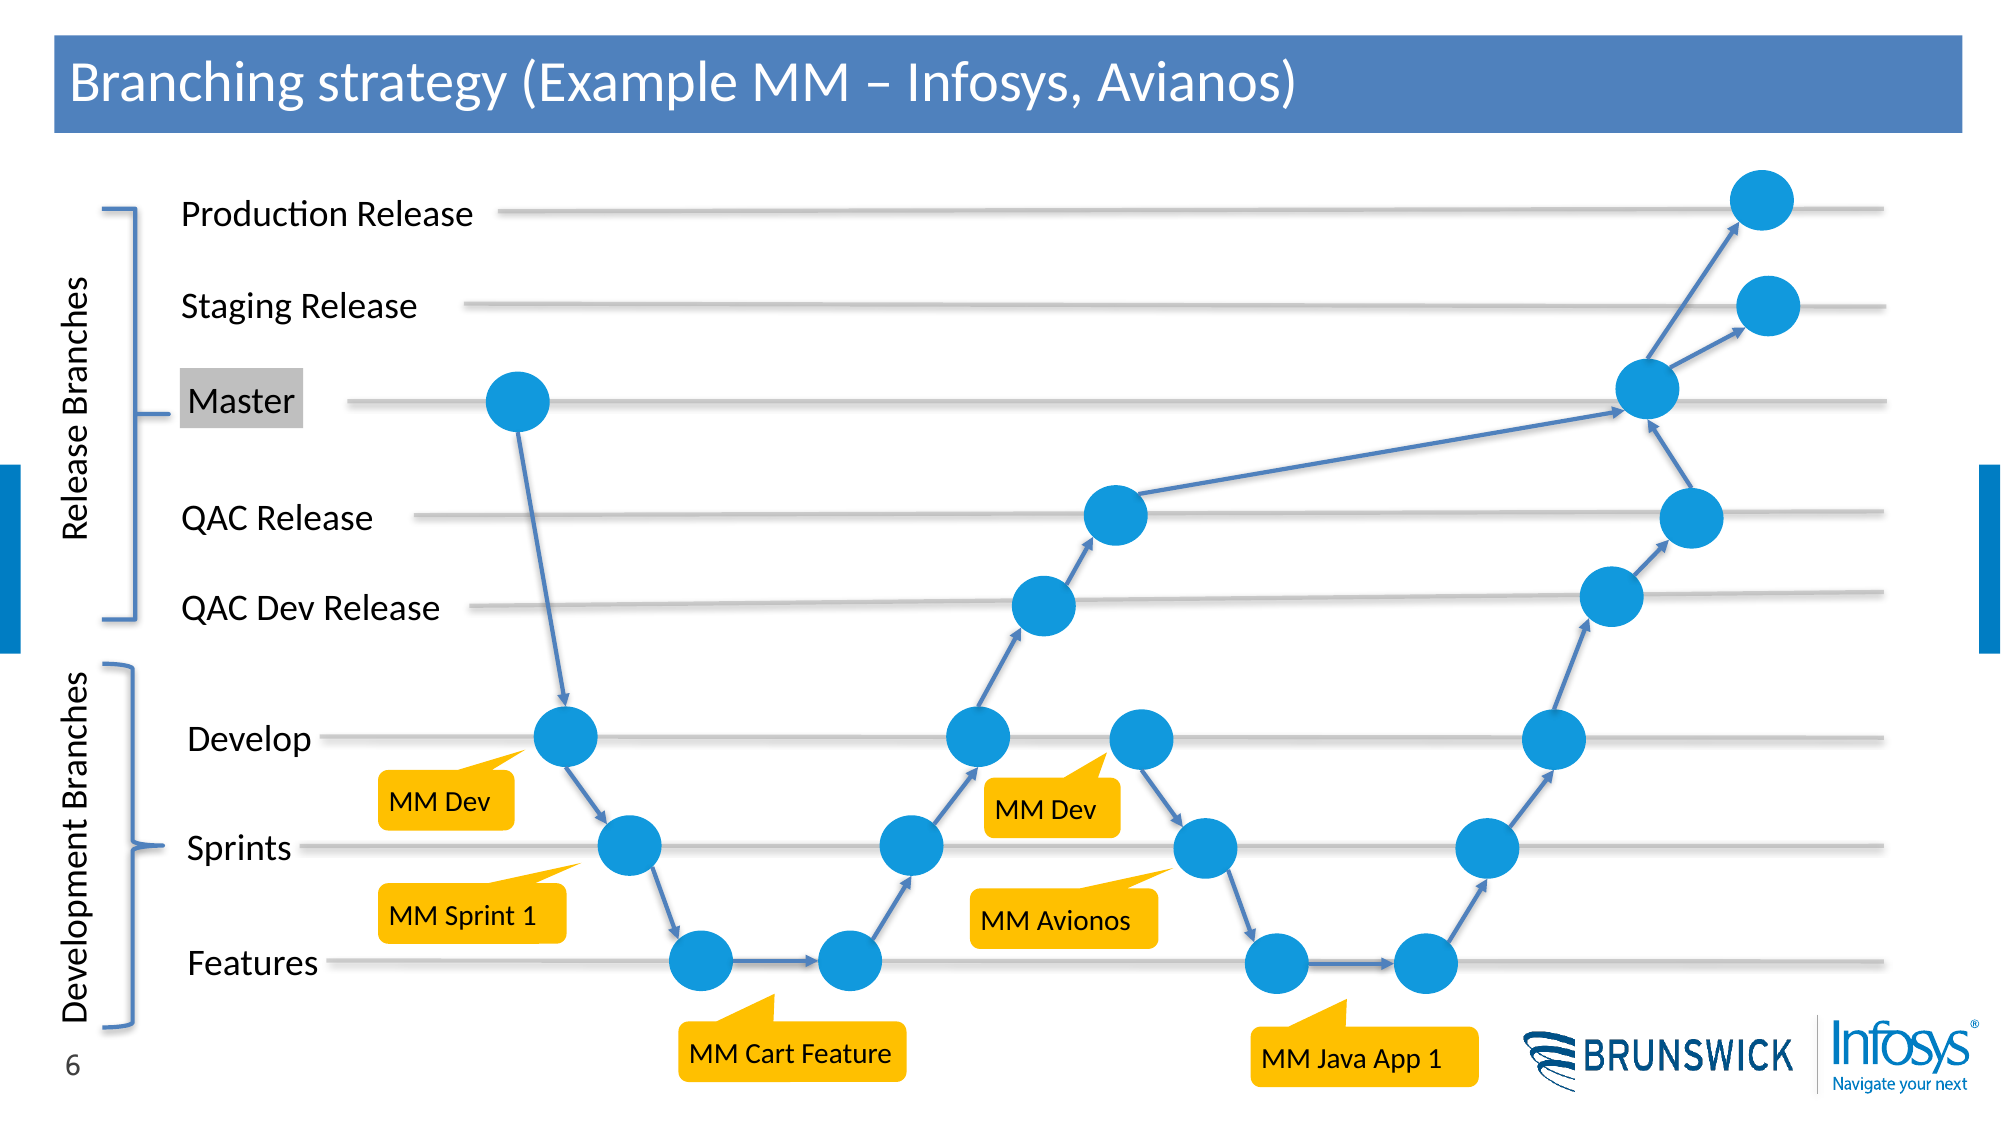

# Branching strategy (Example MM – Infosys, Avianos)

Production Release

Staging Release

Release Branches
Master

QAC Release

QAC Dev Release

Develop

MM Dev
MM Dev
Development Branches

Sprints

MM Sprint 1
MM Avionos
Features

MM Cart Feature
MM Java App 1
6